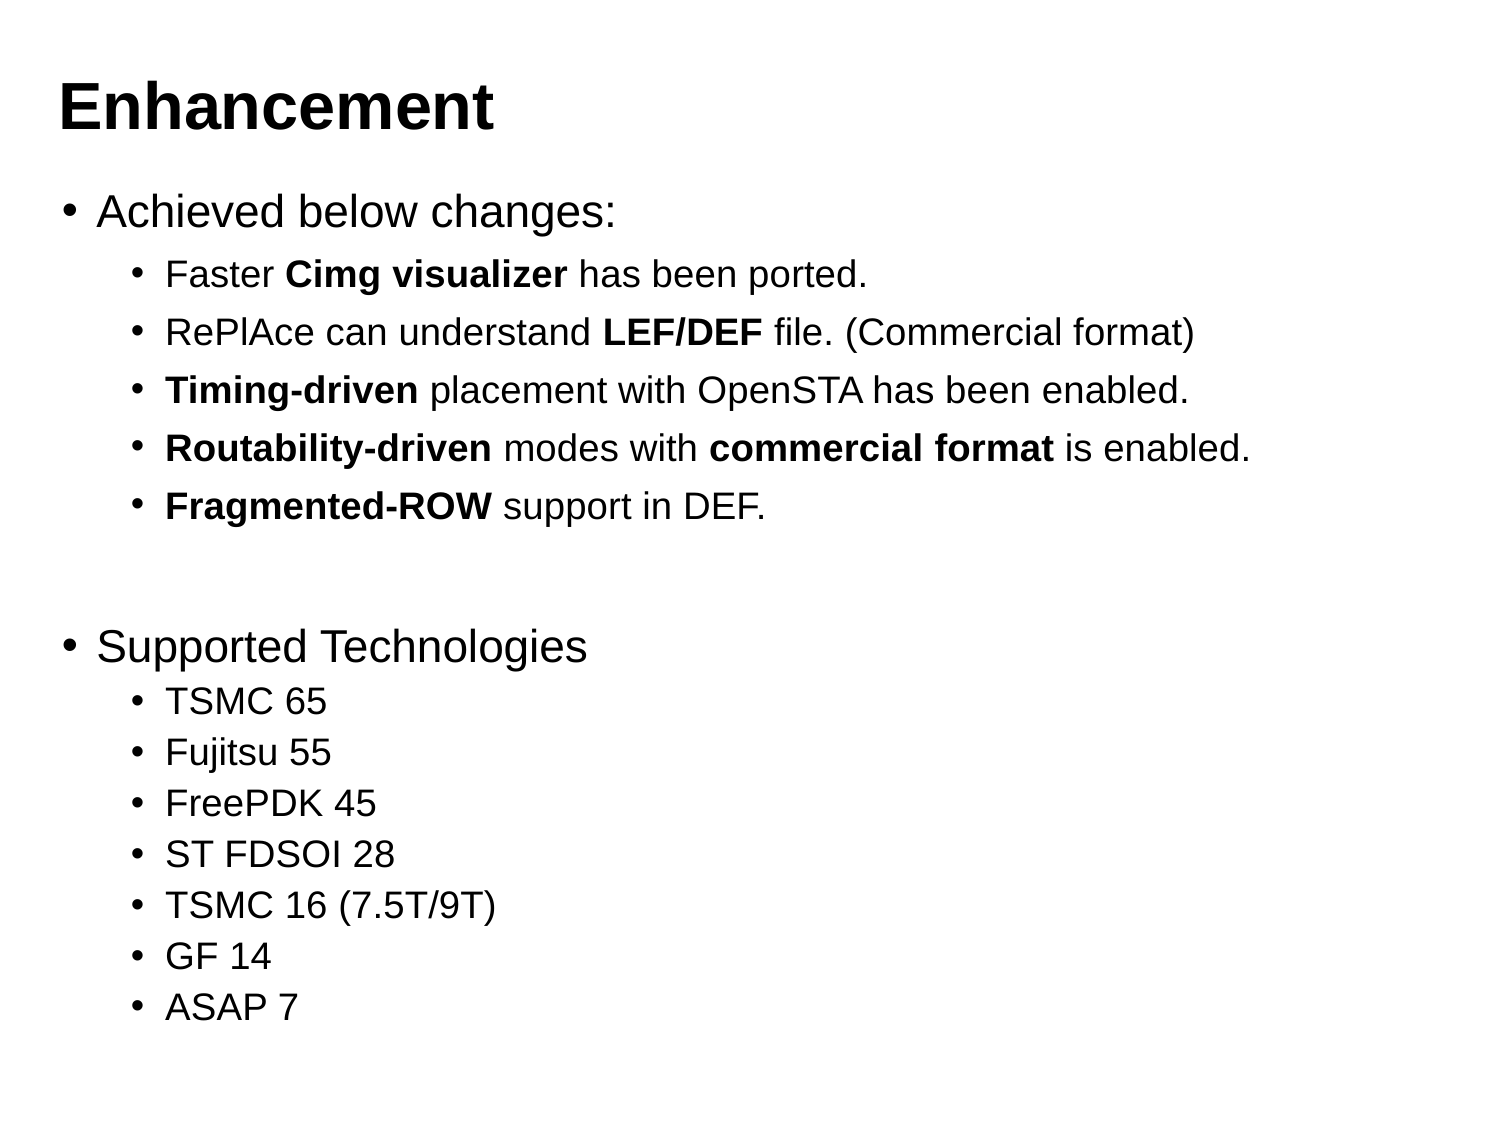

# Enhancement
Achieved below changes:
Faster Cimg visualizer has been ported.
RePlAce can understand LEF/DEF file. (Commercial format)
Timing-driven placement with OpenSTA has been enabled.
Routability-driven modes with commercial format is enabled.
Fragmented-ROW support in DEF.

Supported Technologies
TSMC 65
Fujitsu 55
FreePDK 45
ST FDSOI 28
TSMC 16 (7.5T/9T)
GF 14
ASAP 7